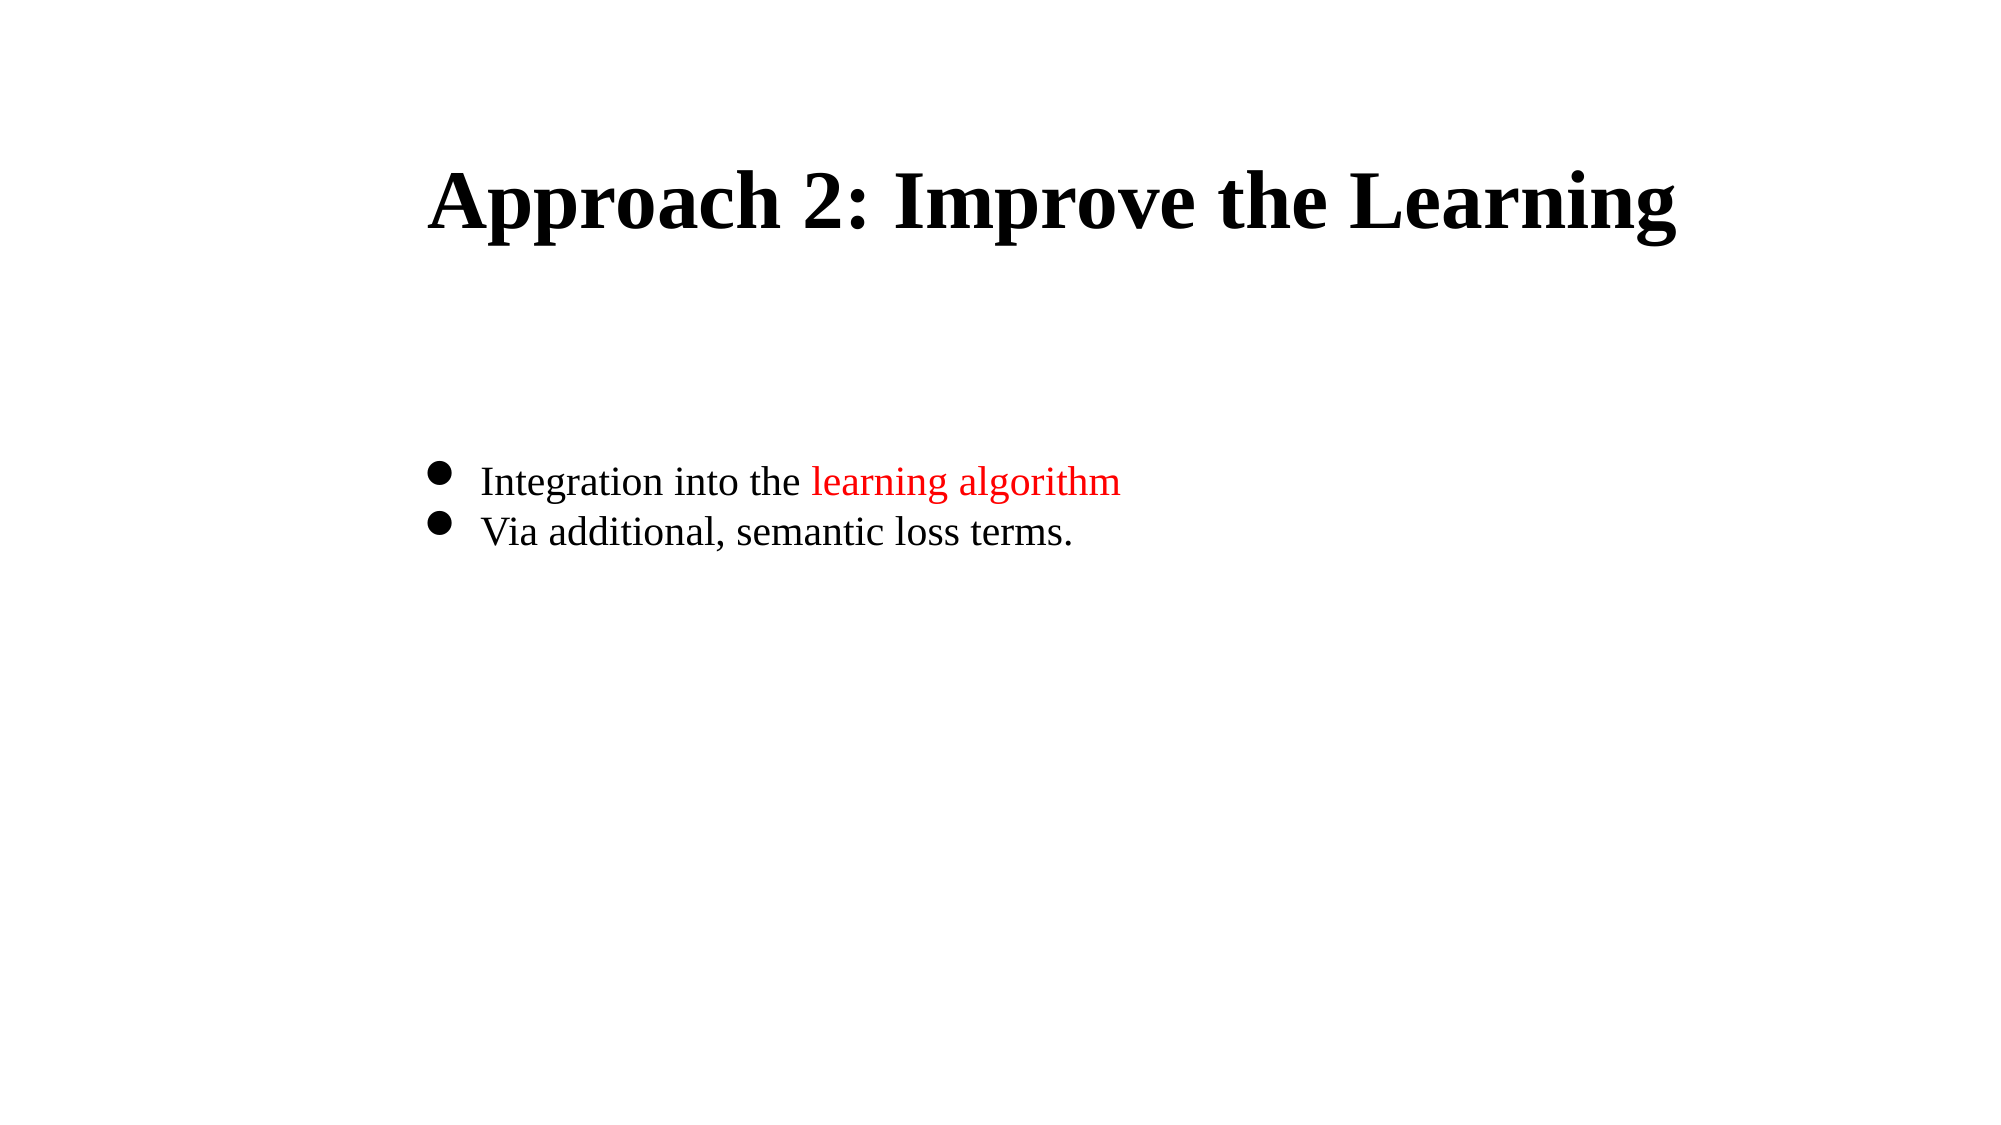

Approach 2: Improve the Learning
Integration into the learning algorithm
Via additional, semantic loss terms.